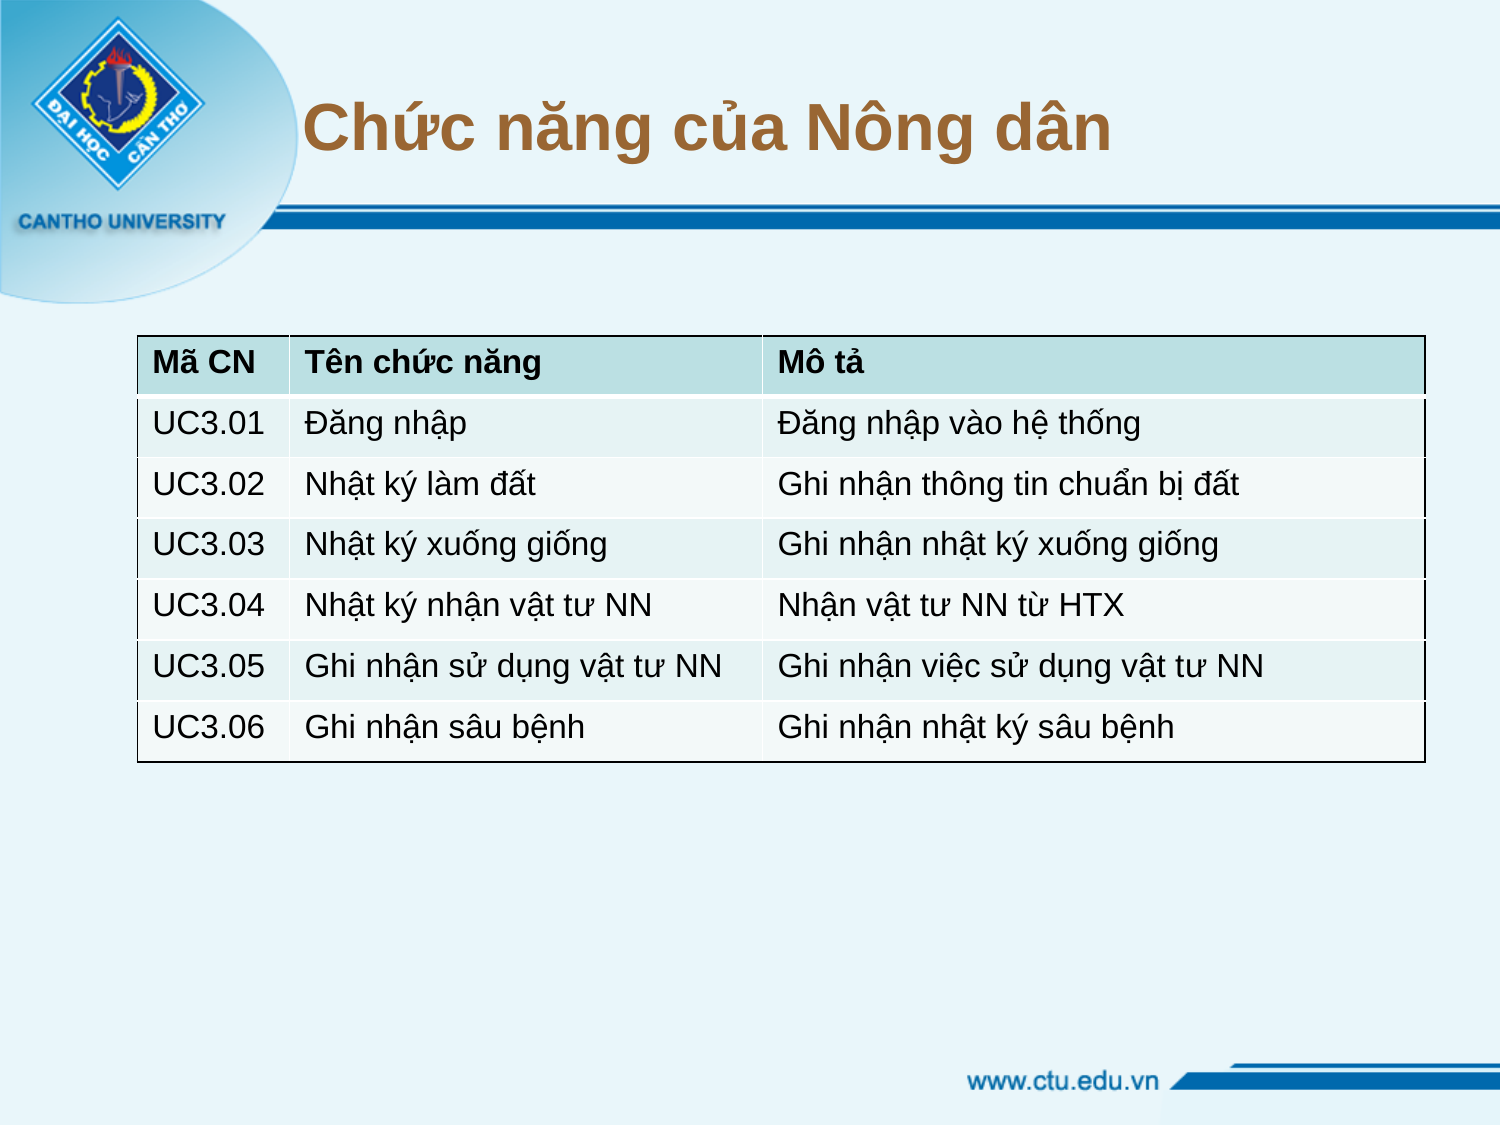

# Chức năng của Nông dân
| Mã CN | Tên chức năng | Mô tả |
| --- | --- | --- |
| UC3.01 | Đăng nhập | Đăng nhập vào hệ thống |
| UC3.02 | Nhật ký làm đất | Ghi nhận thông tin chuẩn bị đất |
| UC3.03 | Nhật ký xuống giống | Ghi nhận nhật ký xuống giống |
| UC3.04 | Nhật ký nhận vật tư NN | Nhận vật tư NN từ HTX |
| UC3.05 | Ghi nhận sử dụng vật tư NN | Ghi nhận việc sử dụng vật tư NN |
| UC3.06 | Ghi nhận sâu bệnh | Ghi nhận nhật ký sâu bệnh |